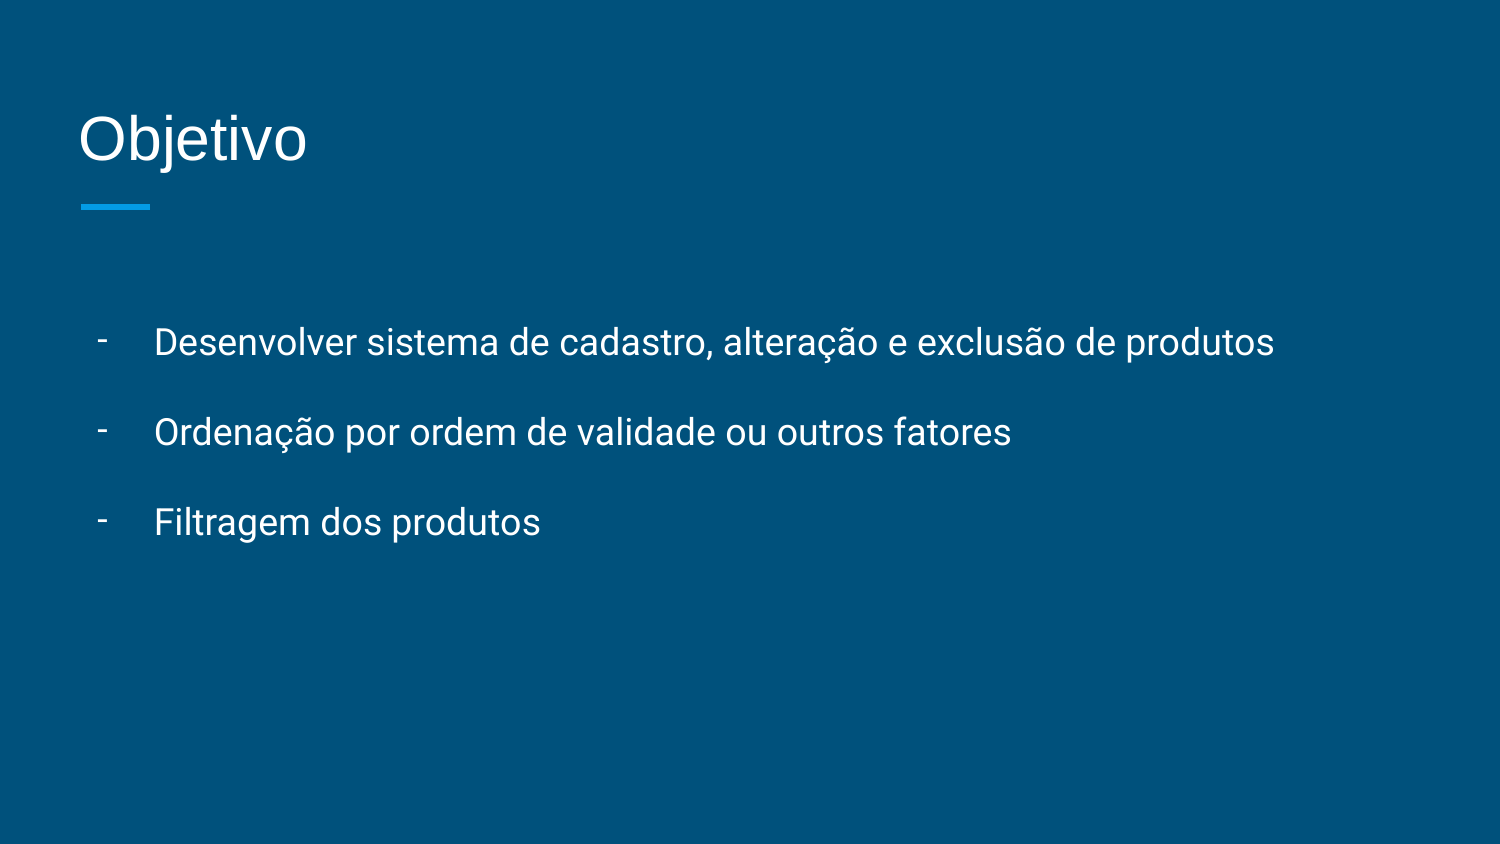

# Objetivo

Desenvolver sistema de cadastro, alteração e exclusão de produtos
Ordenação por ordem de validade ou outros fatores
Filtragem dos produtos